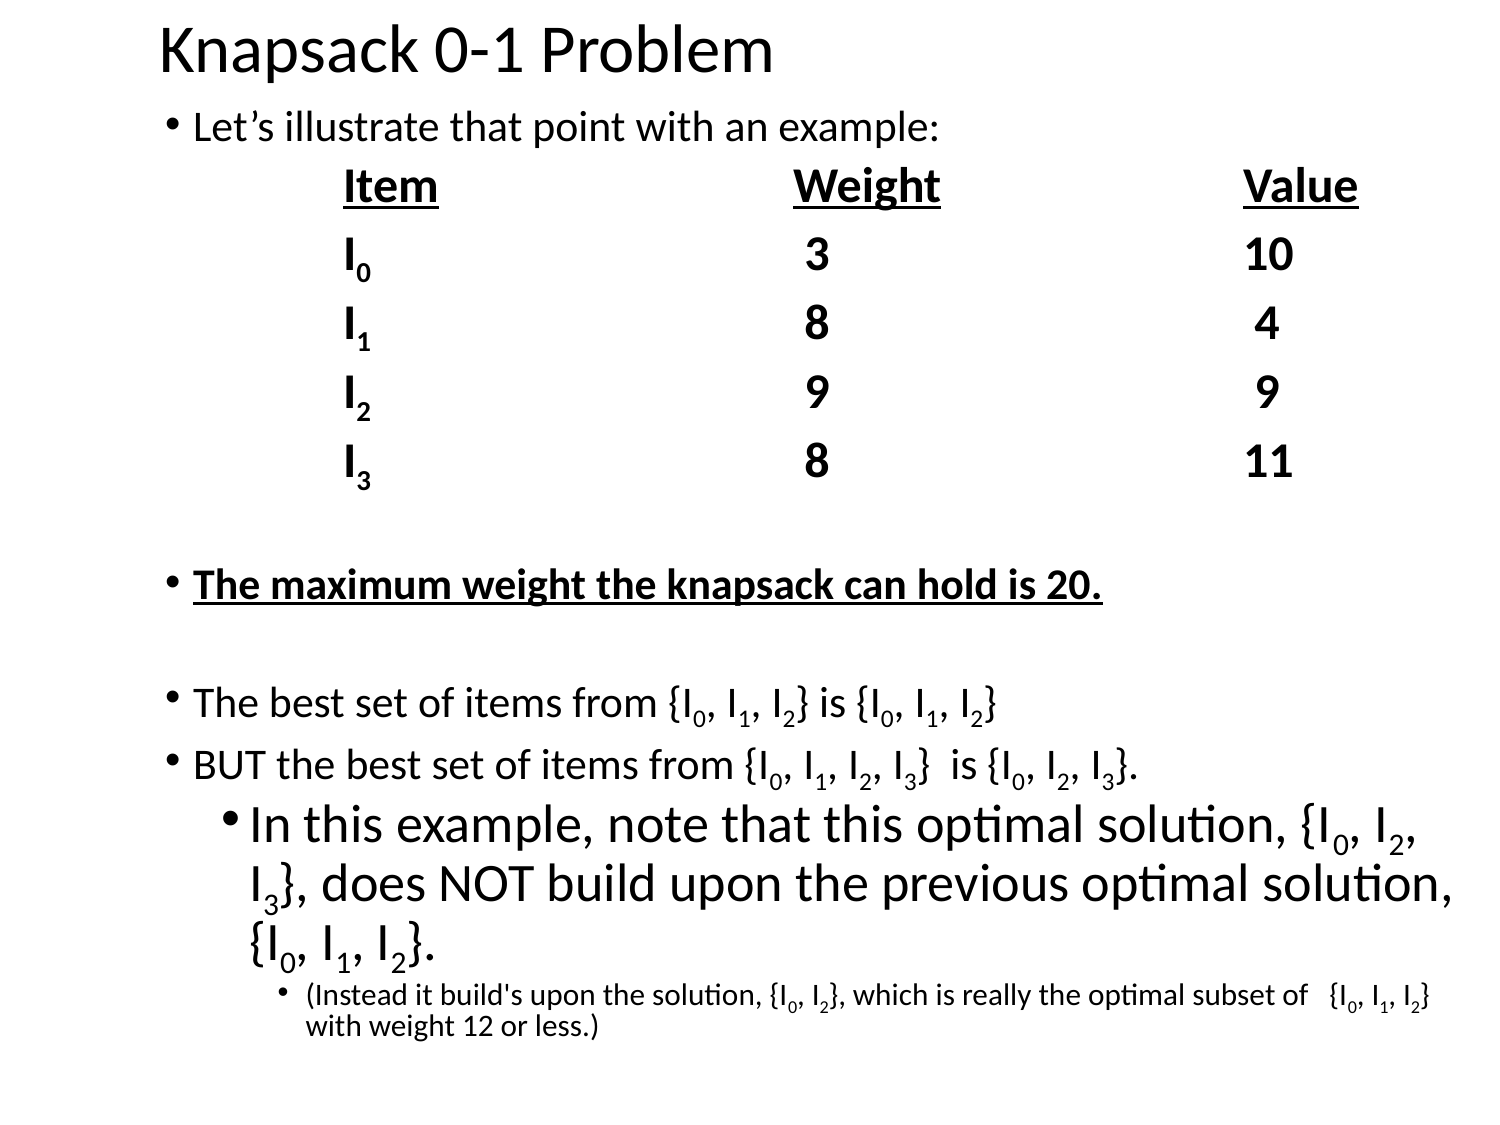

# Knapsack 0-1 Problem
Let’s illustrate that point with an example:
		Item			Weight			Value
		I0			 3			10
		I1			 8			 4
		I2			 9			 9
		I3			 8			11

The maximum weight the knapsack can hold is 20.

The best set of items from {I0, I1, I2} is {I0, I1, I2}
BUT the best set of items from {I0, I1, I2, I3}  is {I0, I2, I3}.
In this example, note that this optimal solution, {I0, I2, I3}, does NOT build upon the previous optimal solution, {I0, I1, I2}.
(Instead it build's upon the solution, {I0, I2}, which is really the optimal subset of   {I0, I1, I2}  with weight 12 or less.)